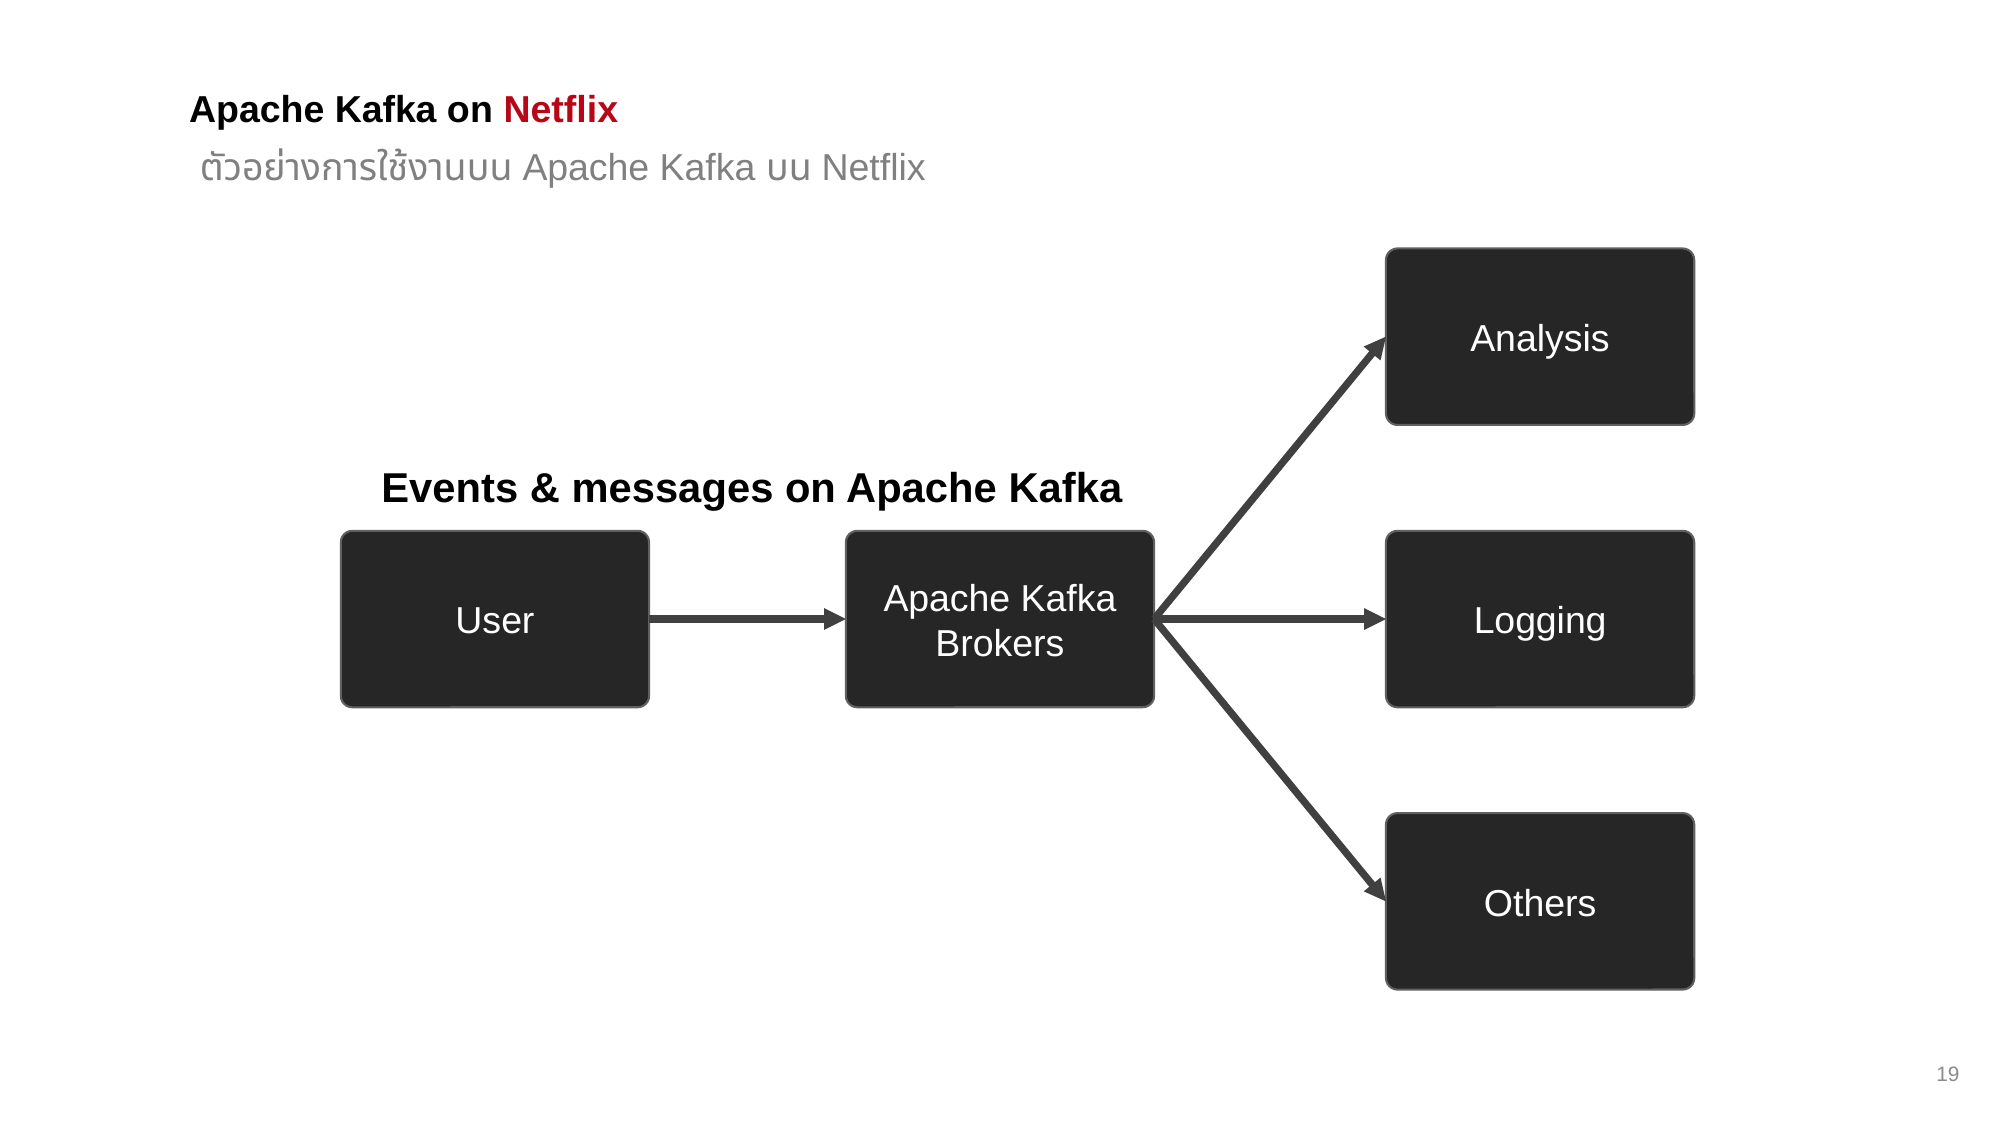

Apache Kafka on Netflix
ตัวอย่างการใช้งานบน Apache Kafka บน Netflix
Analysis
Events & messages on Apache Kafka
User
Apache Kafka Brokers
Logging
Others
19